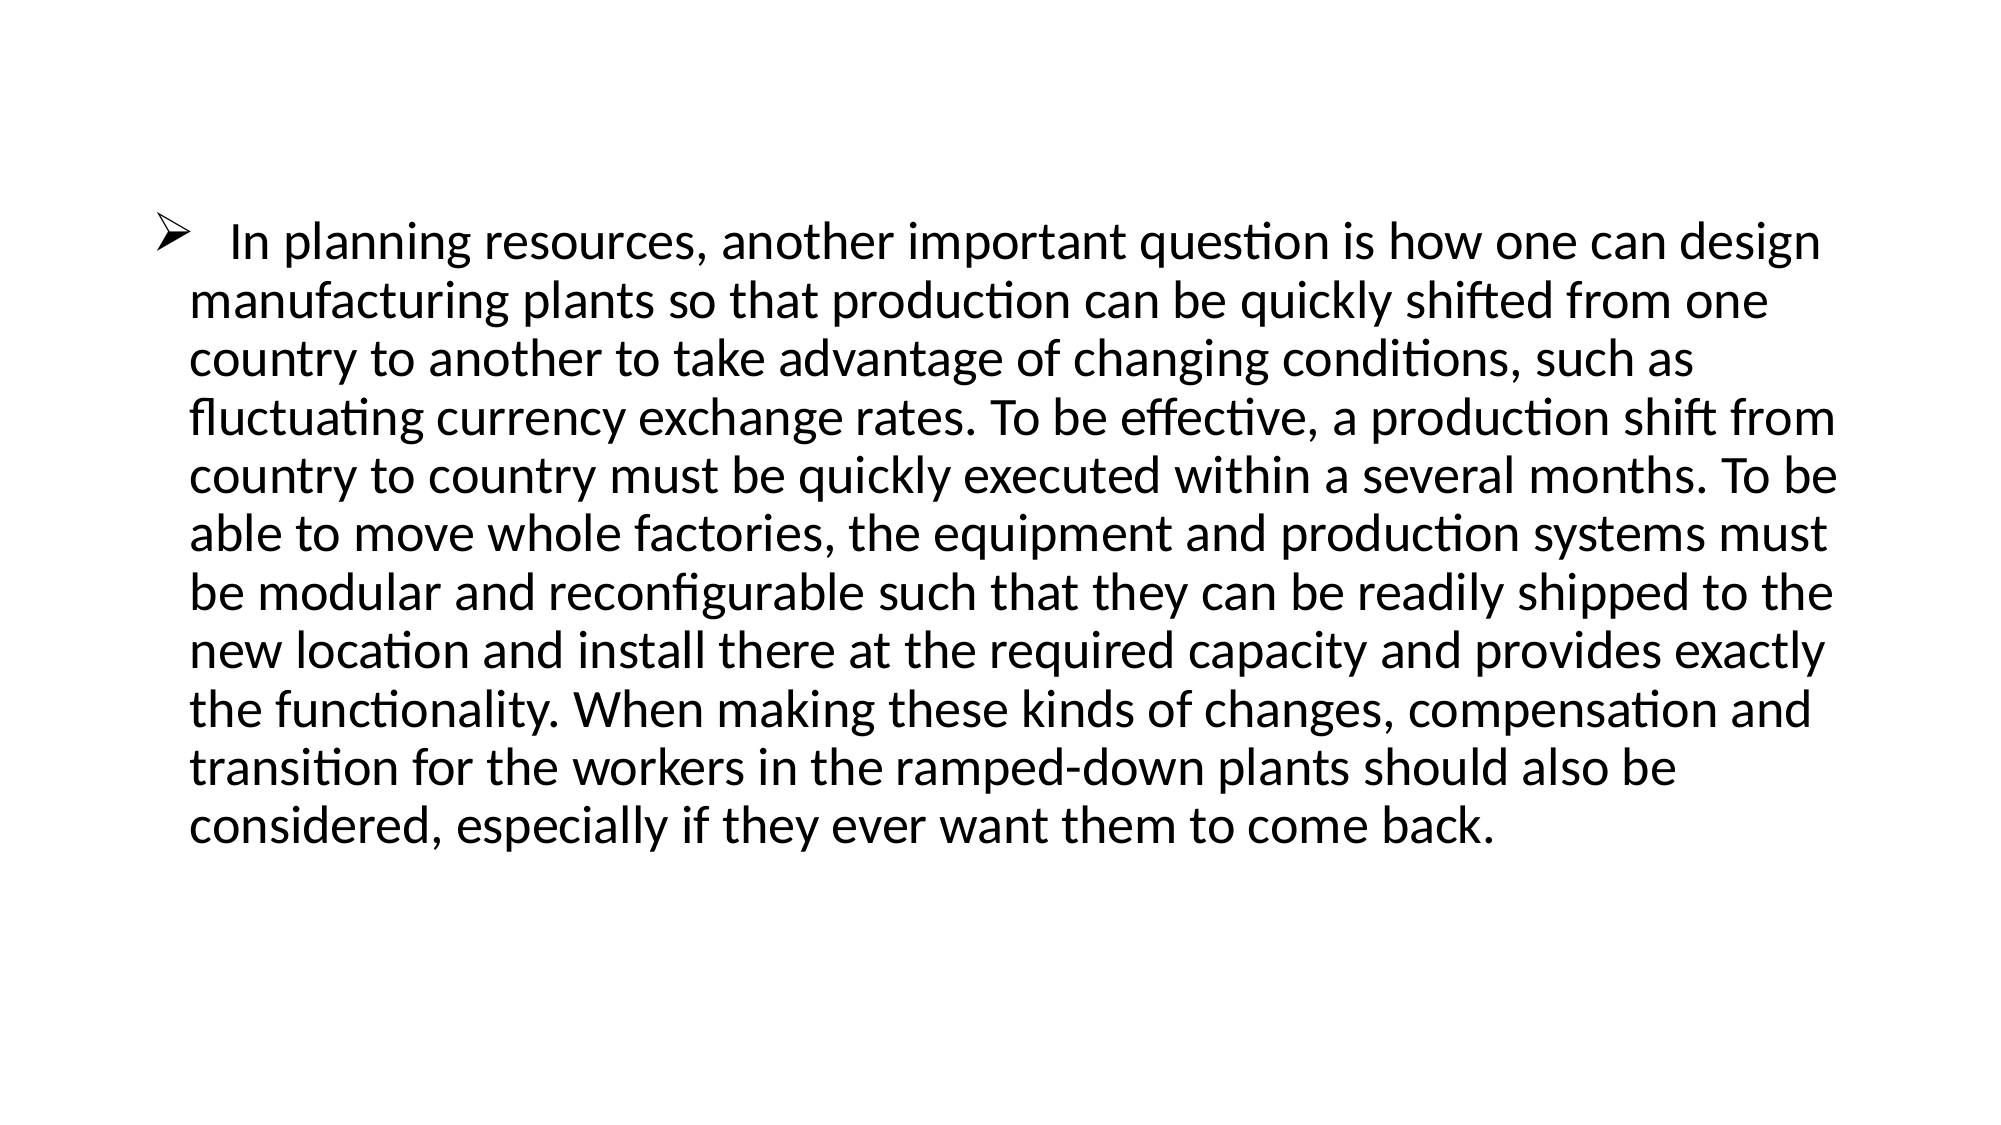

In planning resources, another important question is how one can design manufacturing plants so that production can be quickly shifted from one country to another to take advantage of changing conditions, such as fluctuating currency exchange rates. To be effective, a production shift from country to country must be quickly executed within a several months. To be able to move whole factories, the equipment and production systems must be modular and reconfigurable such that they can be readily shipped to the new location and install there at the required capacity and provides exactly the functionality. When making these kinds of changes, compensation and transition for the workers in the ramped-down plants should also be considered, especially if they ever want them to come back.